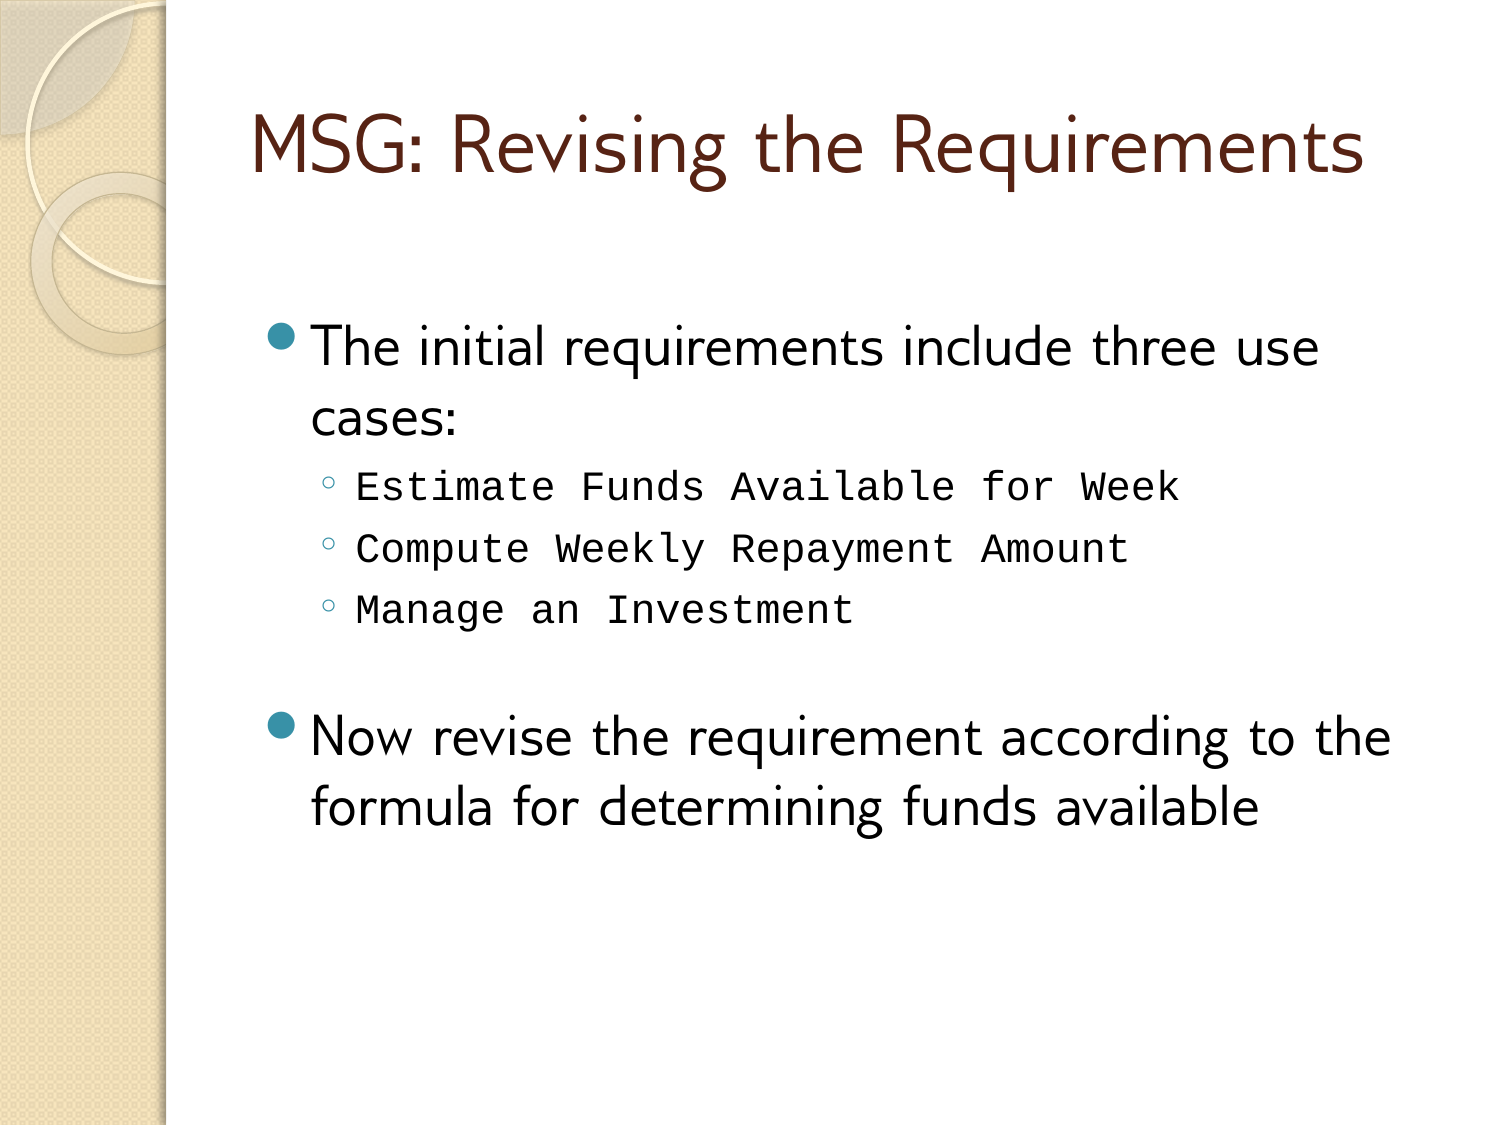

# MSG: Revising the Requirements
The initial requirements include three use cases:
Estimate Funds Available for Week
Compute Weekly Repayment Amount
Manage an Investment

Now revise the requirement according to the formula for determining funds available